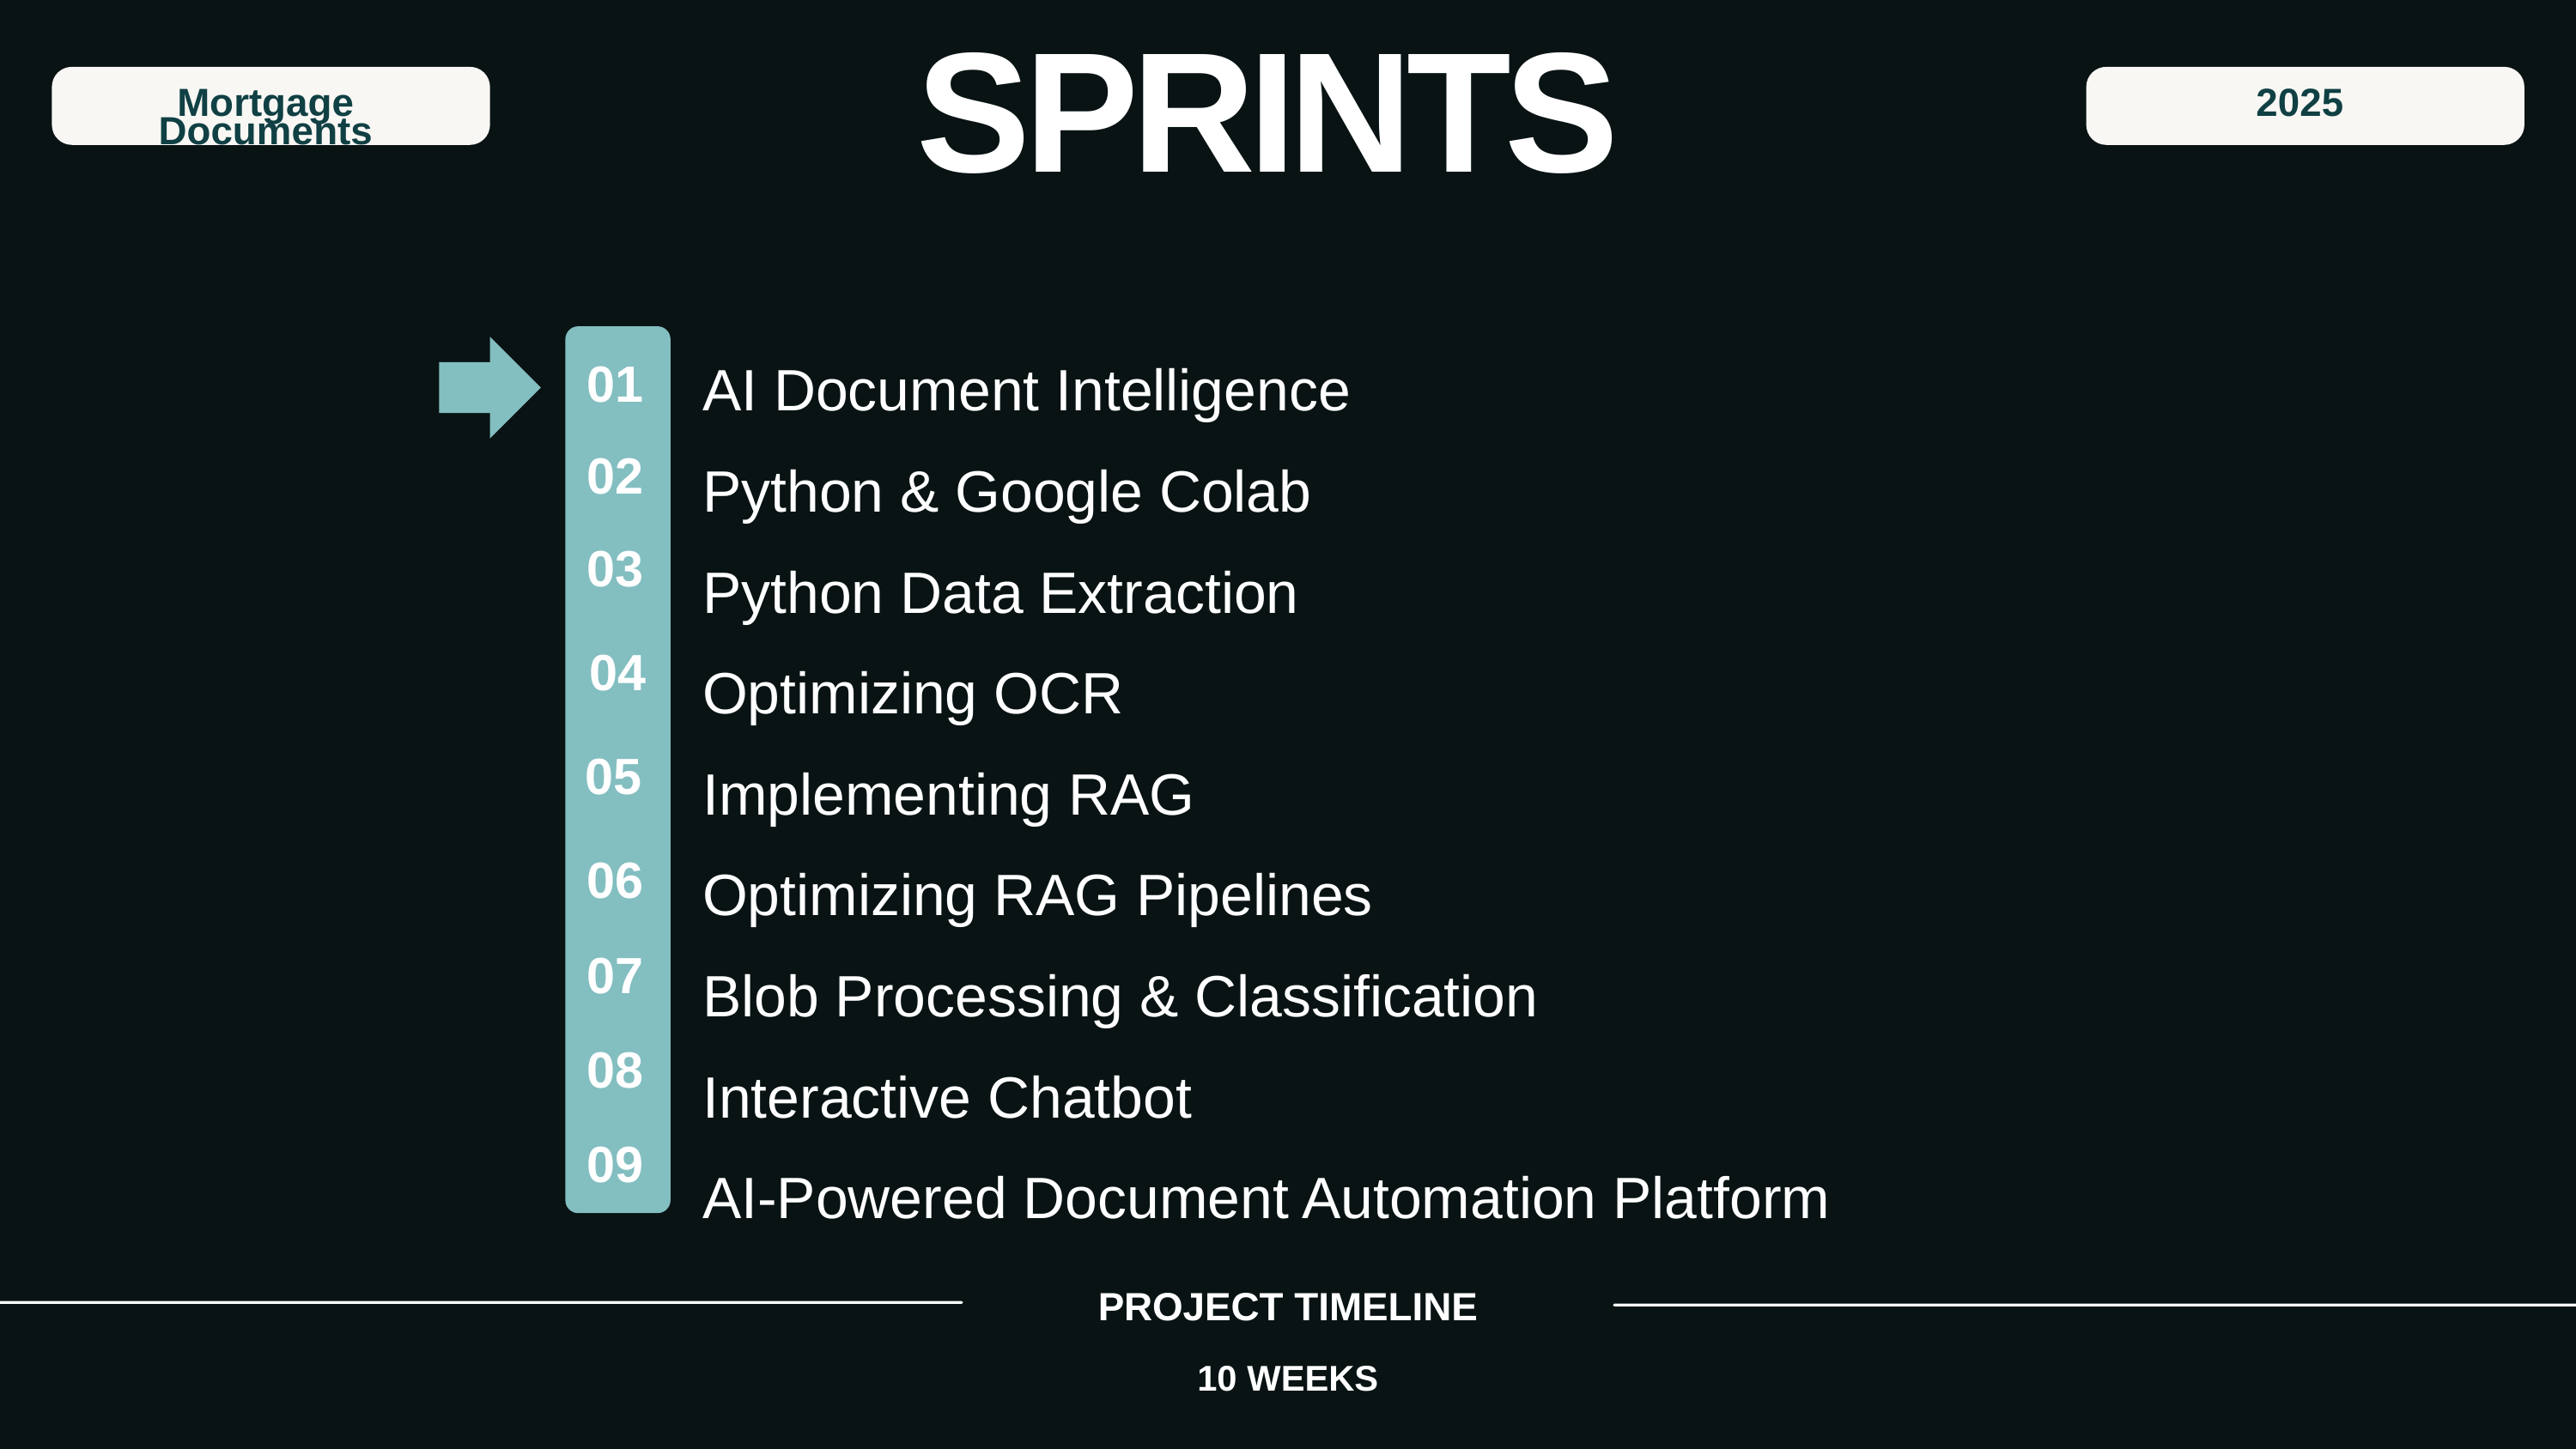

SPRINTS

Mortgage Documents
2025
AI Document Intelligence
Python & Google Colab
Python Data Extraction
Optimizing OCR
Implementing RAG
Optimizing RAG Pipelines
Blob Processing & Classification
Interactive Chatbot
AI-Powered Document Automation Platform

01
02
03
04

05
06
07
08
09
PROJECT TIMELINE

10 WEEKS